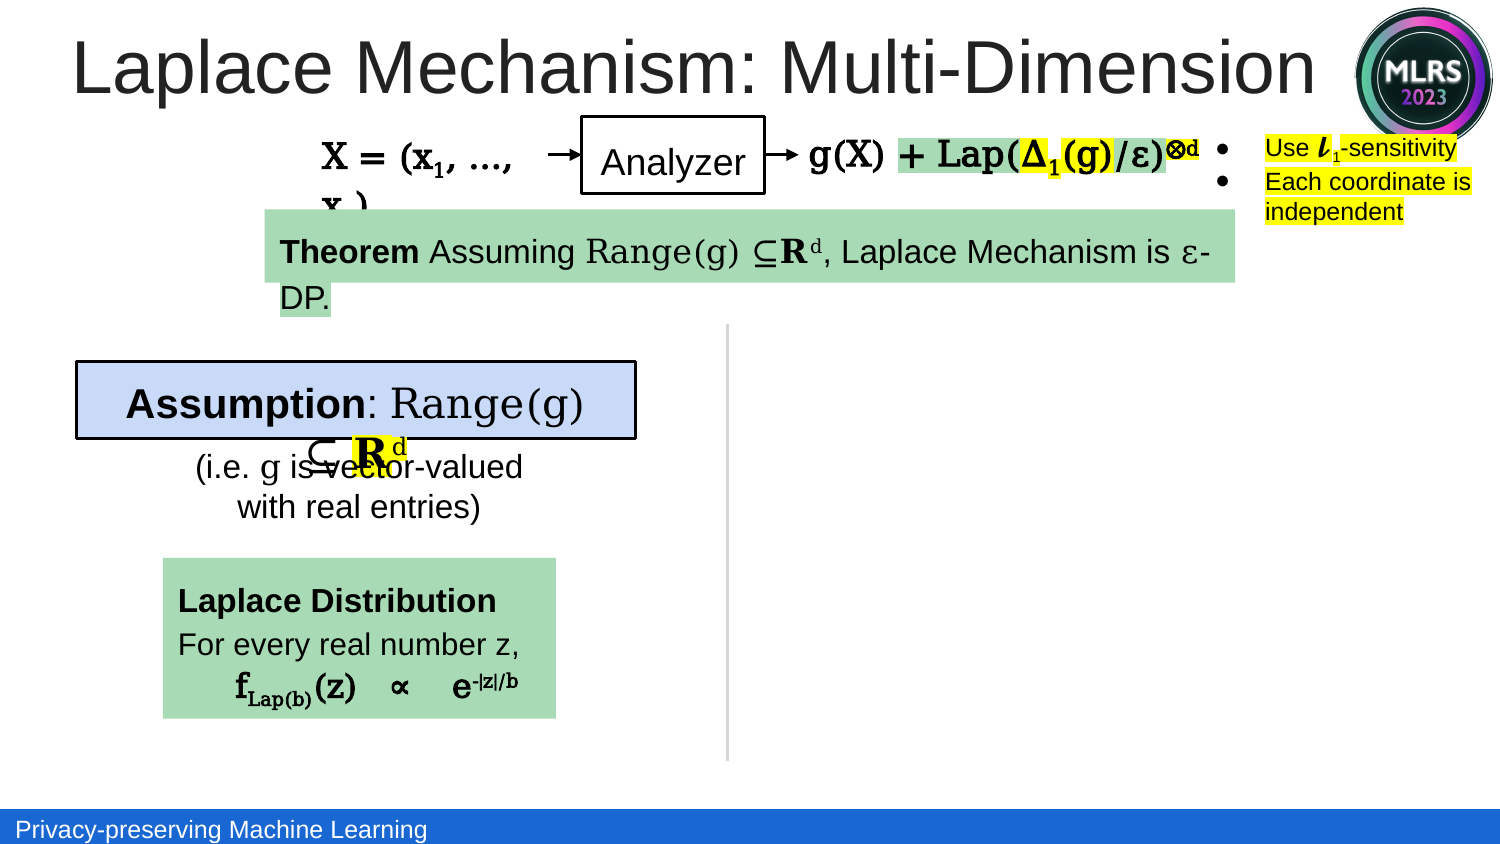

Laplace Mechanism: Multi-Dimension
Analyzer
g(X) + Lap(Δ1(g)/ε)⛒d
Use 𝓵1-sensitivity
Each coordinate is independent
X = (x1, ..., xn)
Theorem Assuming Range(g) ⊆𝐑d, Laplace Mechanism is ε-DP.
Assumption: Range(g) ⊆ 𝐑d
(i.e. g is vector-valued with real entries)
Laplace Distribution
For every real number z,
fLap(b)(z)   ∝    e-|z|/b